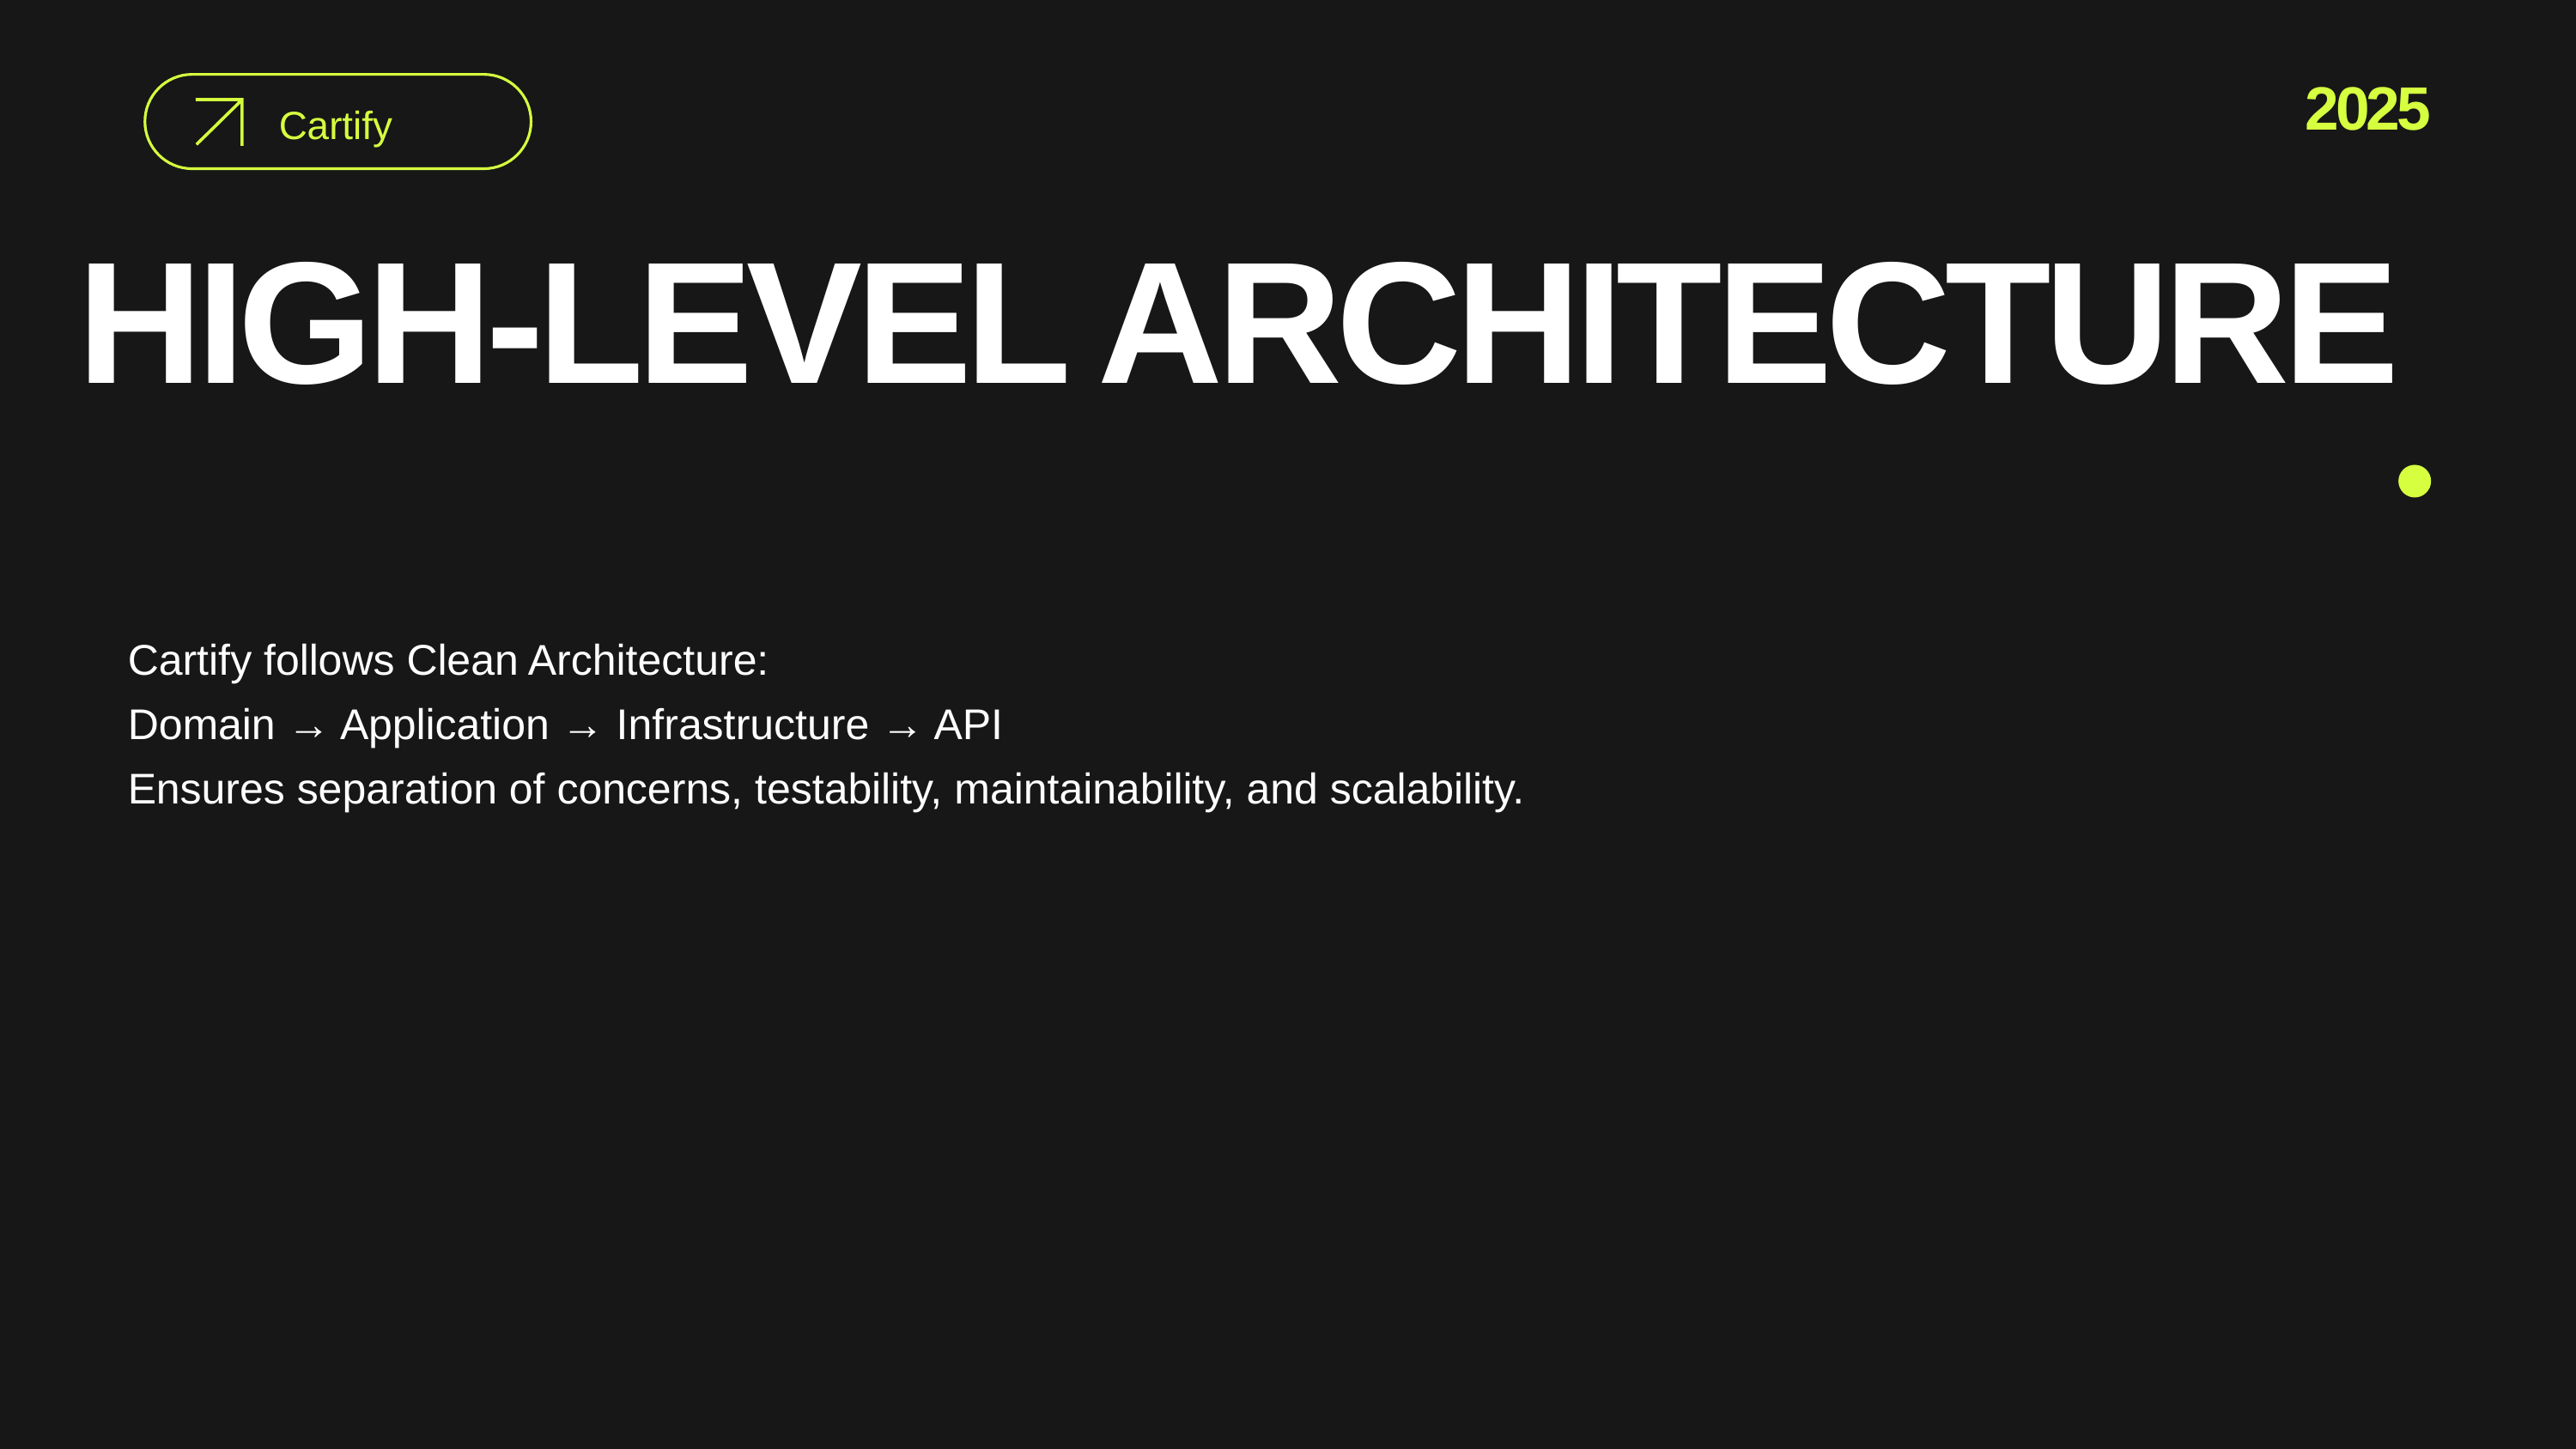

2025
Cartify

HIGH-LEVEL ARCHITECTURE

Cartify follows Clean Architecture:
Domain → Application → Infrastructure → API
Ensures separation of concerns, testability, maintainability, and scalability.